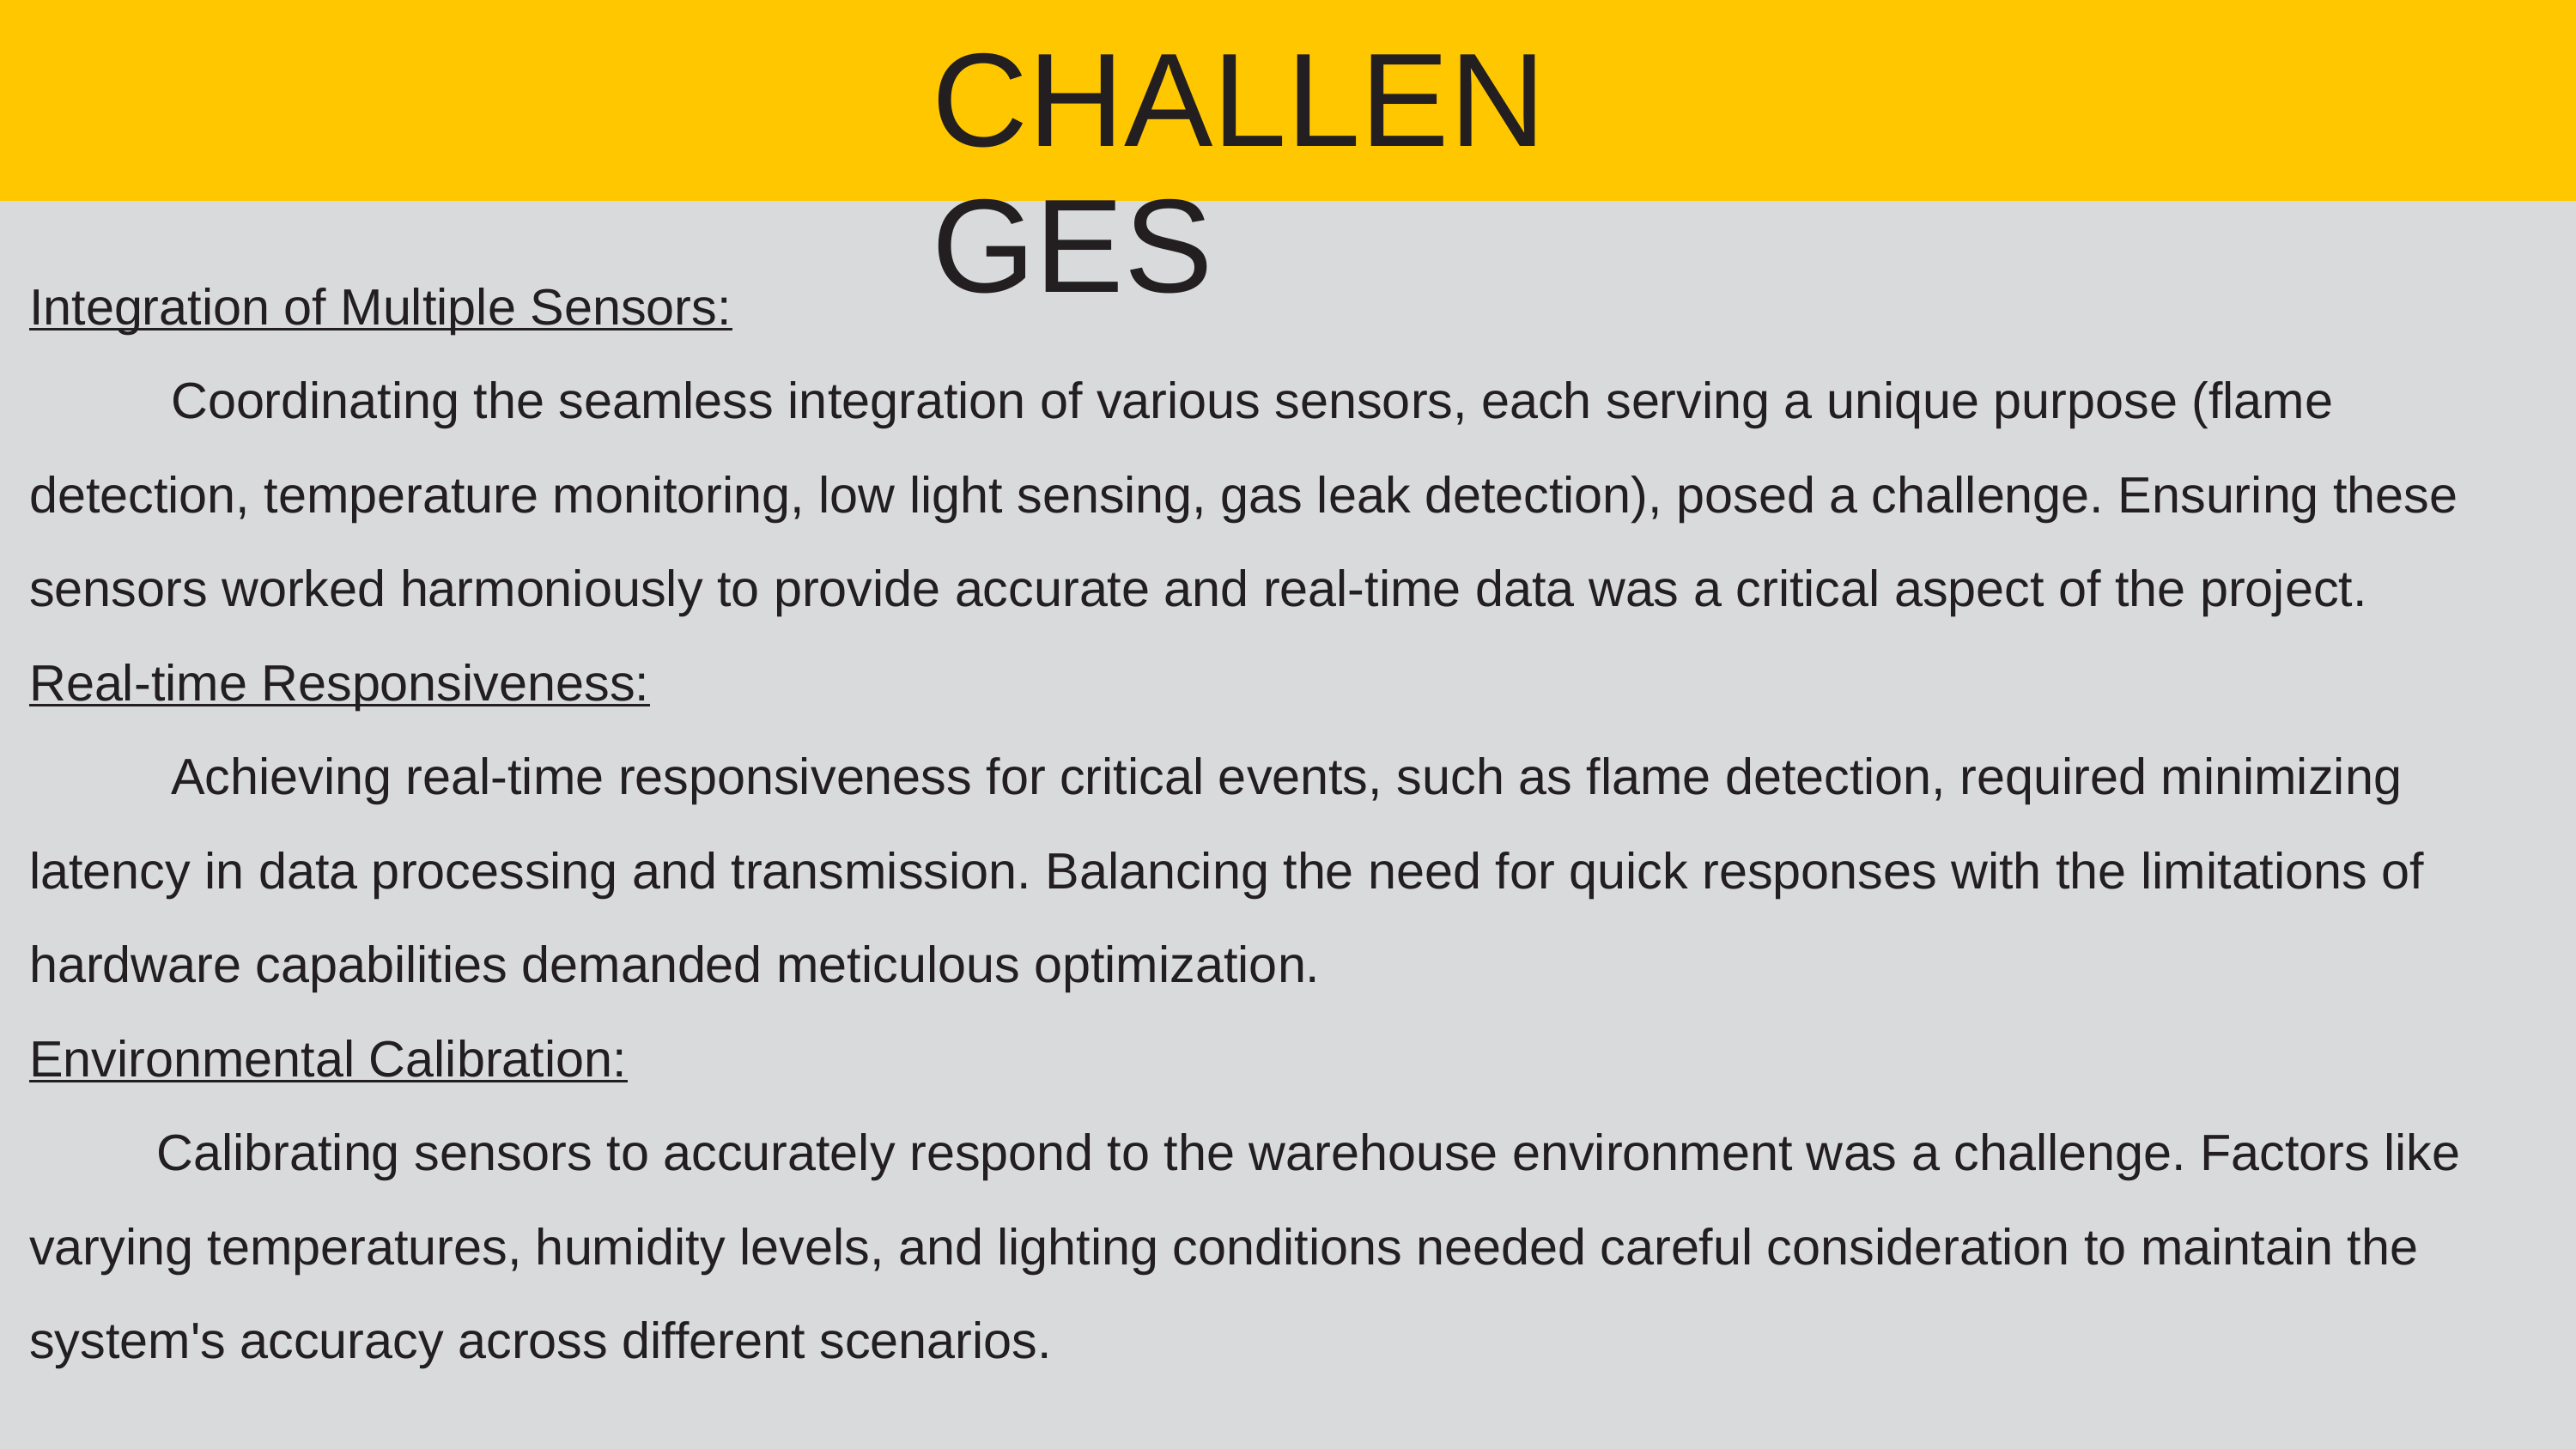

CHALLENGES
Integration of Multiple Sensors:
          Coordinating the seamless integration of various sensors, each serving a unique purpose (flame detection, temperature monitoring, low light sensing, gas leak detection), posed a challenge. Ensuring these sensors worked harmoniously to provide accurate and real-time data was a critical aspect of the project.
Real-time Responsiveness:
          Achieving real-time responsiveness for critical events, such as flame detection, required minimizing latency in data processing and transmission. Balancing the need for quick responses with the limitations of hardware capabilities demanded meticulous optimization.
Environmental Calibration:
         Calibrating sensors to accurately respond to the warehouse environment was a challenge. Factors like varying temperatures, humidity levels, and lighting conditions needed careful consideration to maintain the system's accuracy across different scenarios.